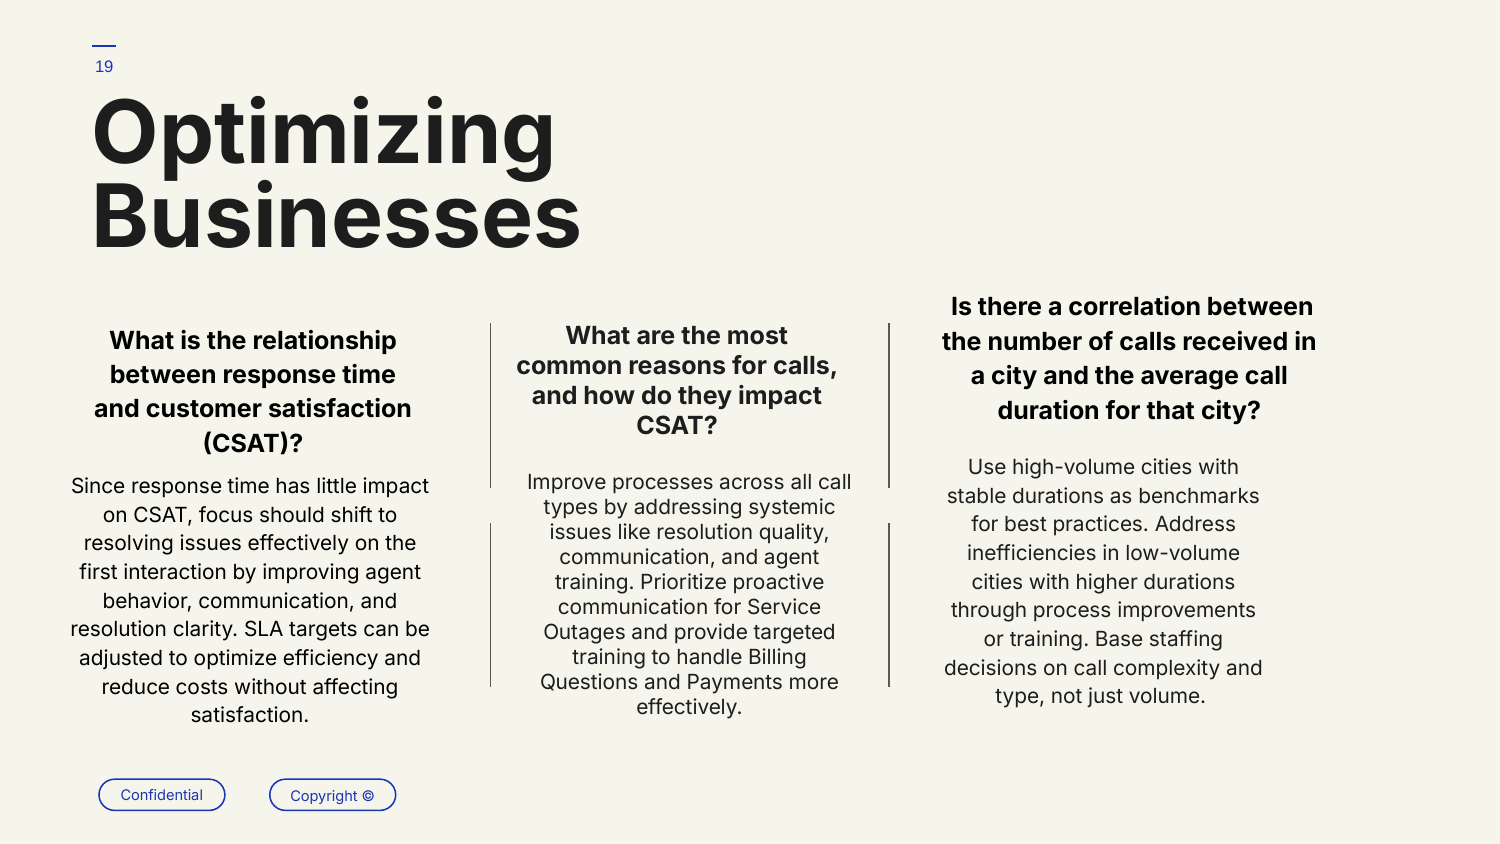

19
# Optimizing Businesses
 Is there a correlation between the number of calls received in a city and the average call duration for that city?

What is the relationship between response time and customer satisfaction (CSAT)?
What are the most common reasons for calls, and how do they impact CSAT?
Use high-volume cities with stable durations as benchmarks for best practices. Address inefficiencies in low-volume cities with higher durations through process improvements or training. Base staffing decisions on call complexity and type, not just volume.

Since response time has little impact on CSAT, focus should shift to resolving issues effectively on the first interaction by improving agent behavior, communication, and resolution clarity. SLA targets can be adjusted to optimize efficiency and reduce costs without affecting satisfaction.

Improve processes across all call types by addressing systemic issues like resolution quality, communication, and agent training. Prioritize proactive communication for Service Outages and provide targeted training to handle Billing Questions and Payments more effectively.